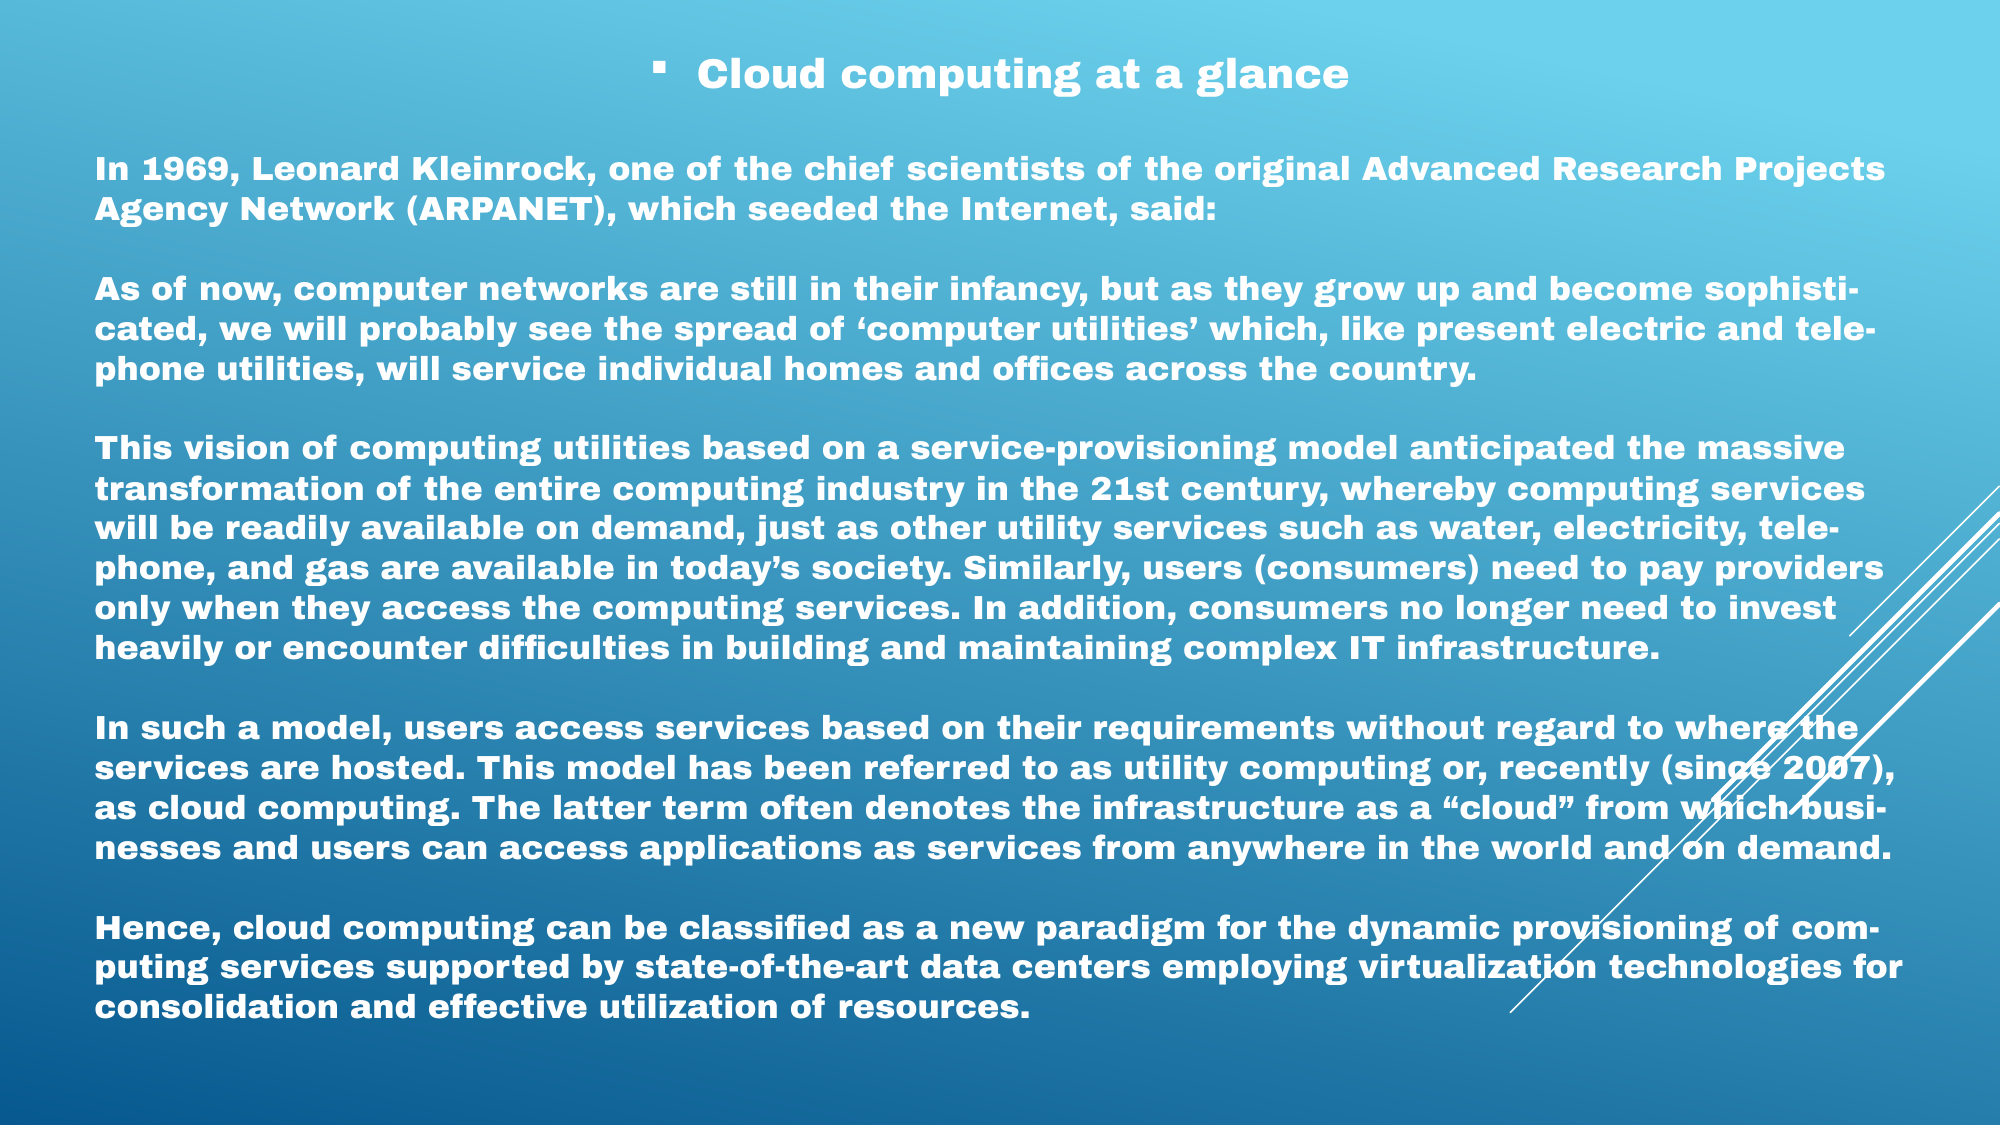

Cloud computing at a glance

In 1969, Leonard Kleinrock, one of the chief scientists of the original Advanced Research Projects
Agency Network (ARPANET), which seeded the Internet, said:

As of now, computer networks are still in their infancy, but as they grow up and become sophisti-
cated, we will probably see the spread of ‘computer utilities’ which, like present electric and tele-
phone utilities, will service individual homes and offices across the country.

This vision of computing utilities based on a service-provisioning model anticipated the massive
transformation of the entire computing industry in the 21st century, whereby computing services
will be readily available on demand, just as other utility services such as water, electricity, tele-
phone, and gas are available in today’s society. Similarly, users (consumers) need to pay providers
only when they access the computing services. In addition, consumers no longer need to invest
heavily or encounter difficulties in building and maintaining complex IT infrastructure.

In such a model, users access services based on their requirements without regard to where the
services are hosted. This model has been referred to as utility computing or, recently (since 2007),
as cloud computing. The latter term often denotes the infrastructure as a “cloud” from which busi-
nesses and users can access applications as services from anywhere in the world and on demand.

Hence, cloud computing can be classified as a new paradigm for the dynamic provisioning of com-
puting services supported by state-of-the-art data centers employing virtualization technologies for
consolidation and effective utilization of resources.